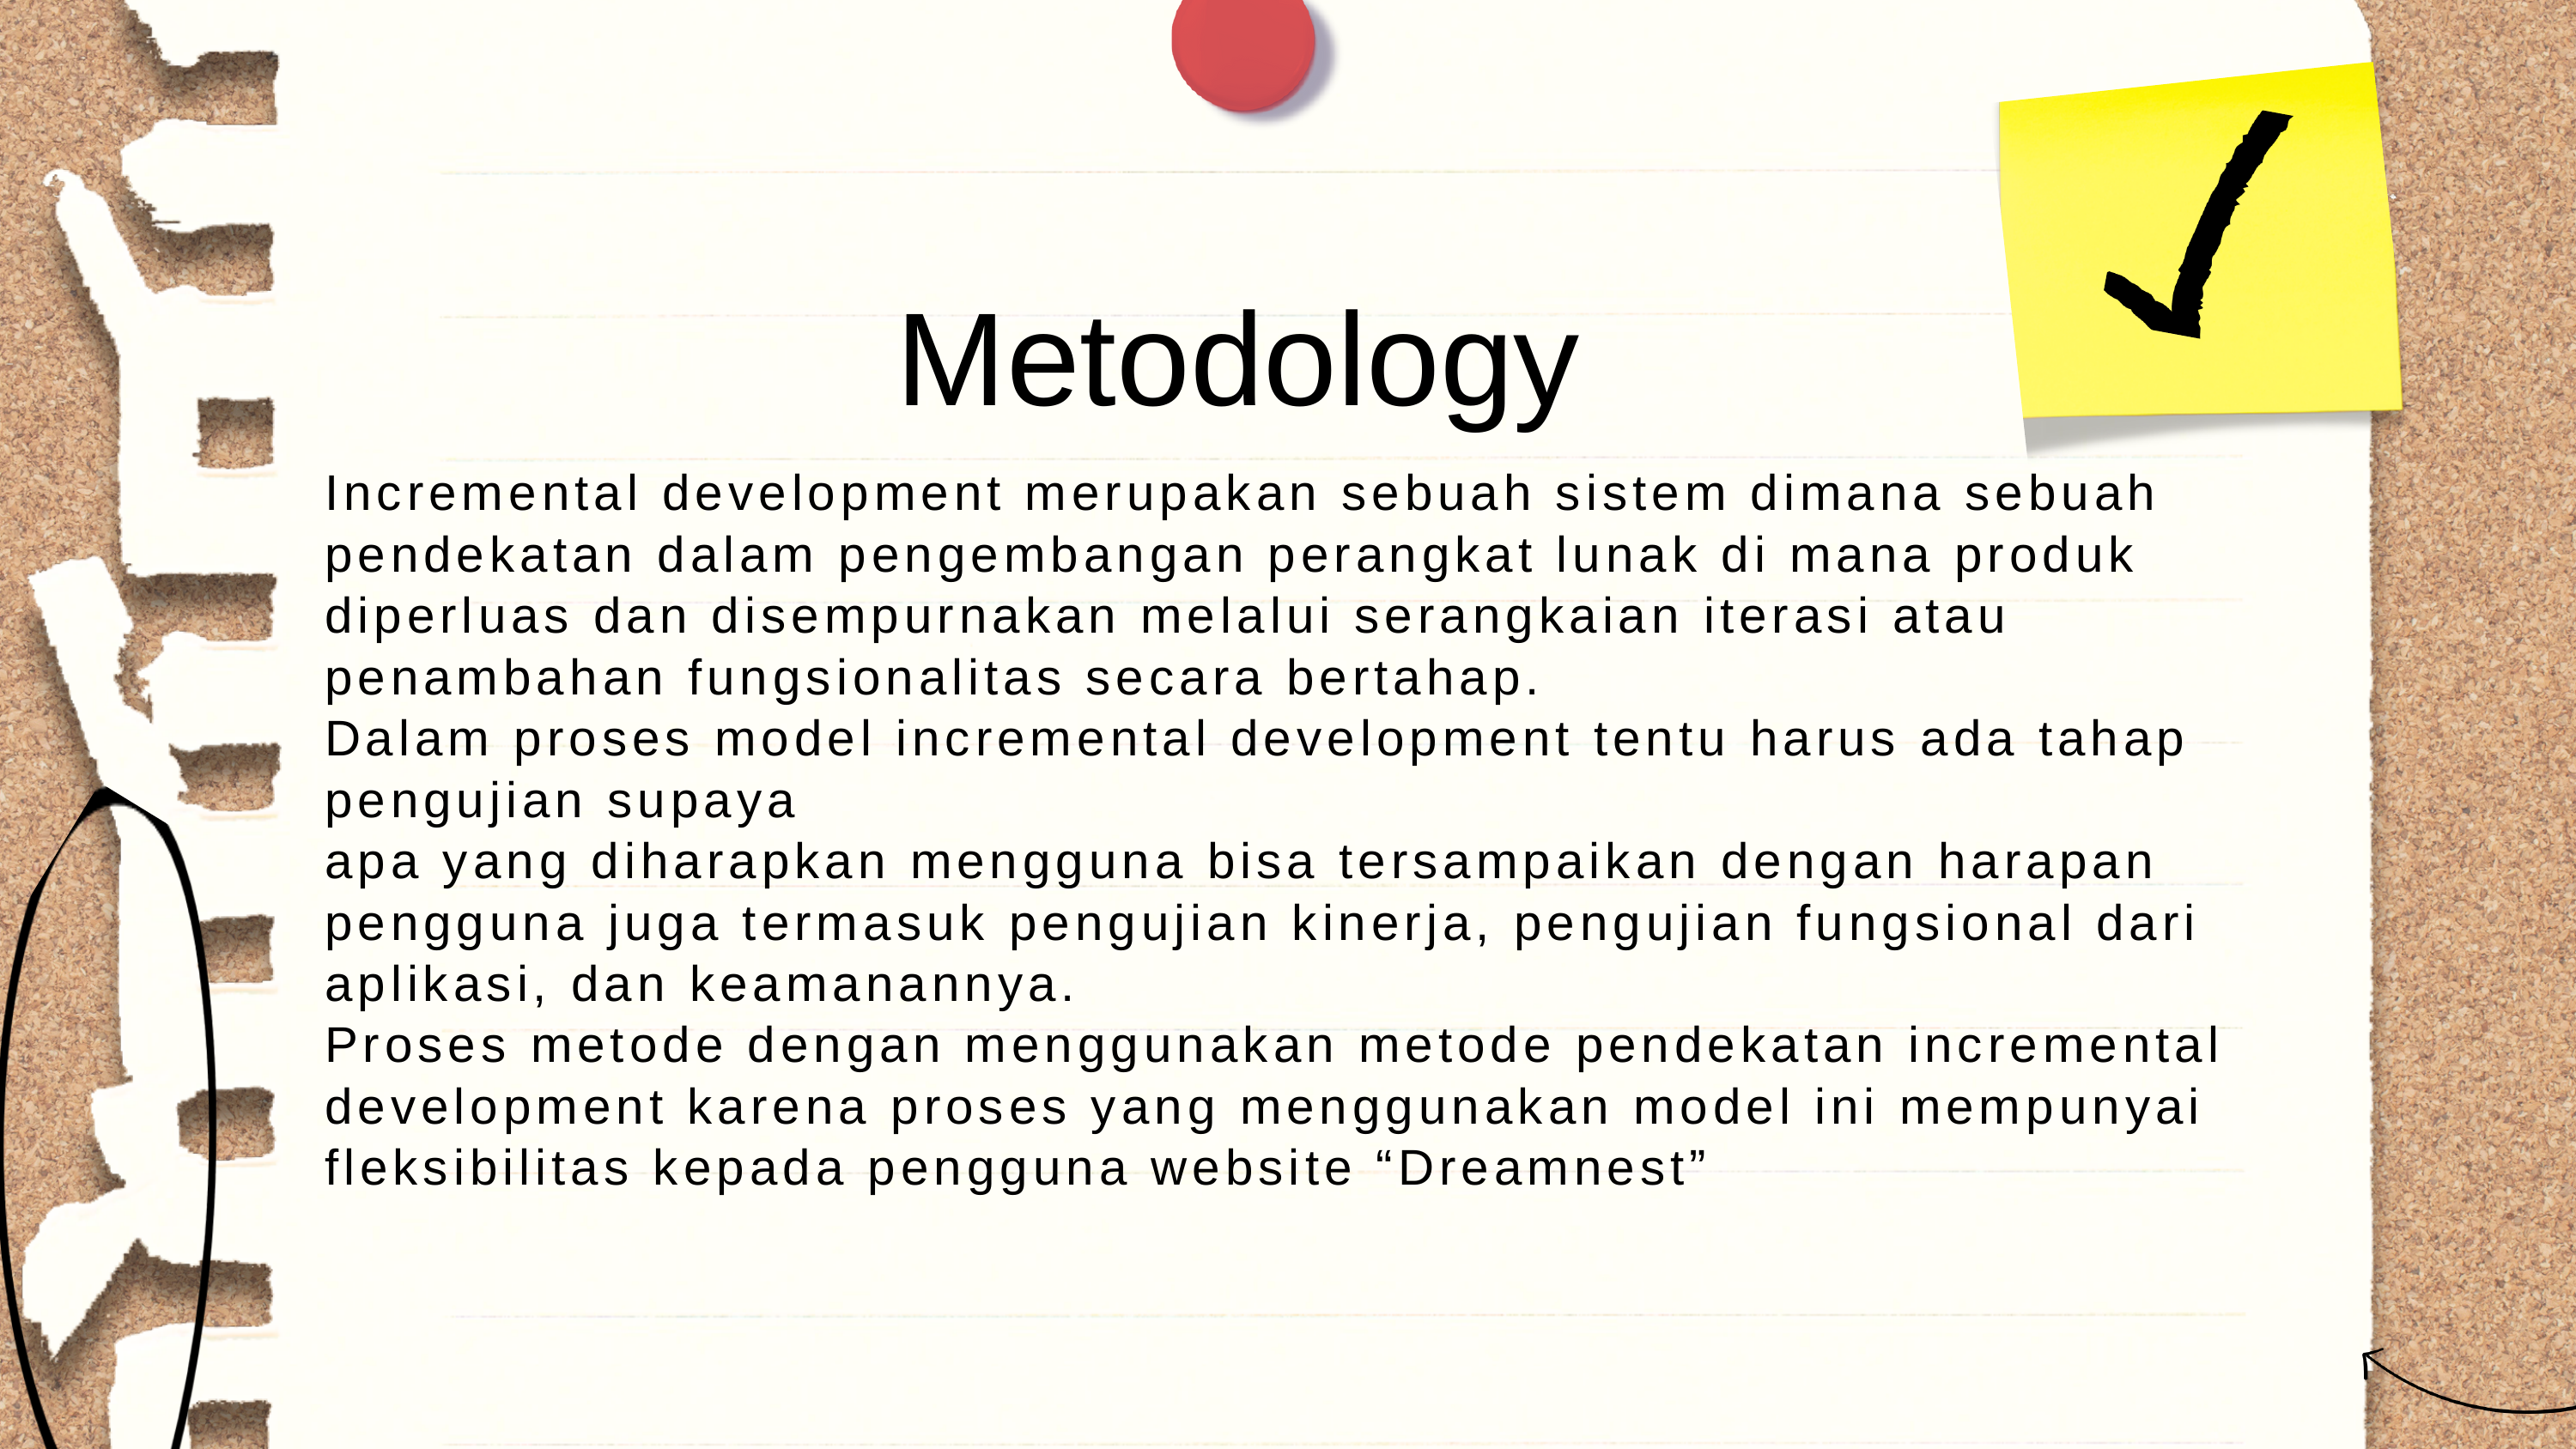

Metodology
Incremental development merupakan sebuah sistem dimana sebuah pendekatan dalam pengembangan perangkat lunak di mana produk diperluas dan disempurnakan melalui serangkaian iterasi atau penambahan fungsionalitas secara bertahap.
Dalam proses model incremental development tentu harus ada tahap pengujian supaya
apa yang diharapkan mengguna bisa tersampaikan dengan harapan pengguna juga termasuk pengujian kinerja, pengujian fungsional dari aplikasi, dan keamanannya.
Proses metode dengan menggunakan metode pendekatan incremental development karena proses yang menggunakan model ini mempunyai fleksibilitas kepada pengguna website “Dreamnest”